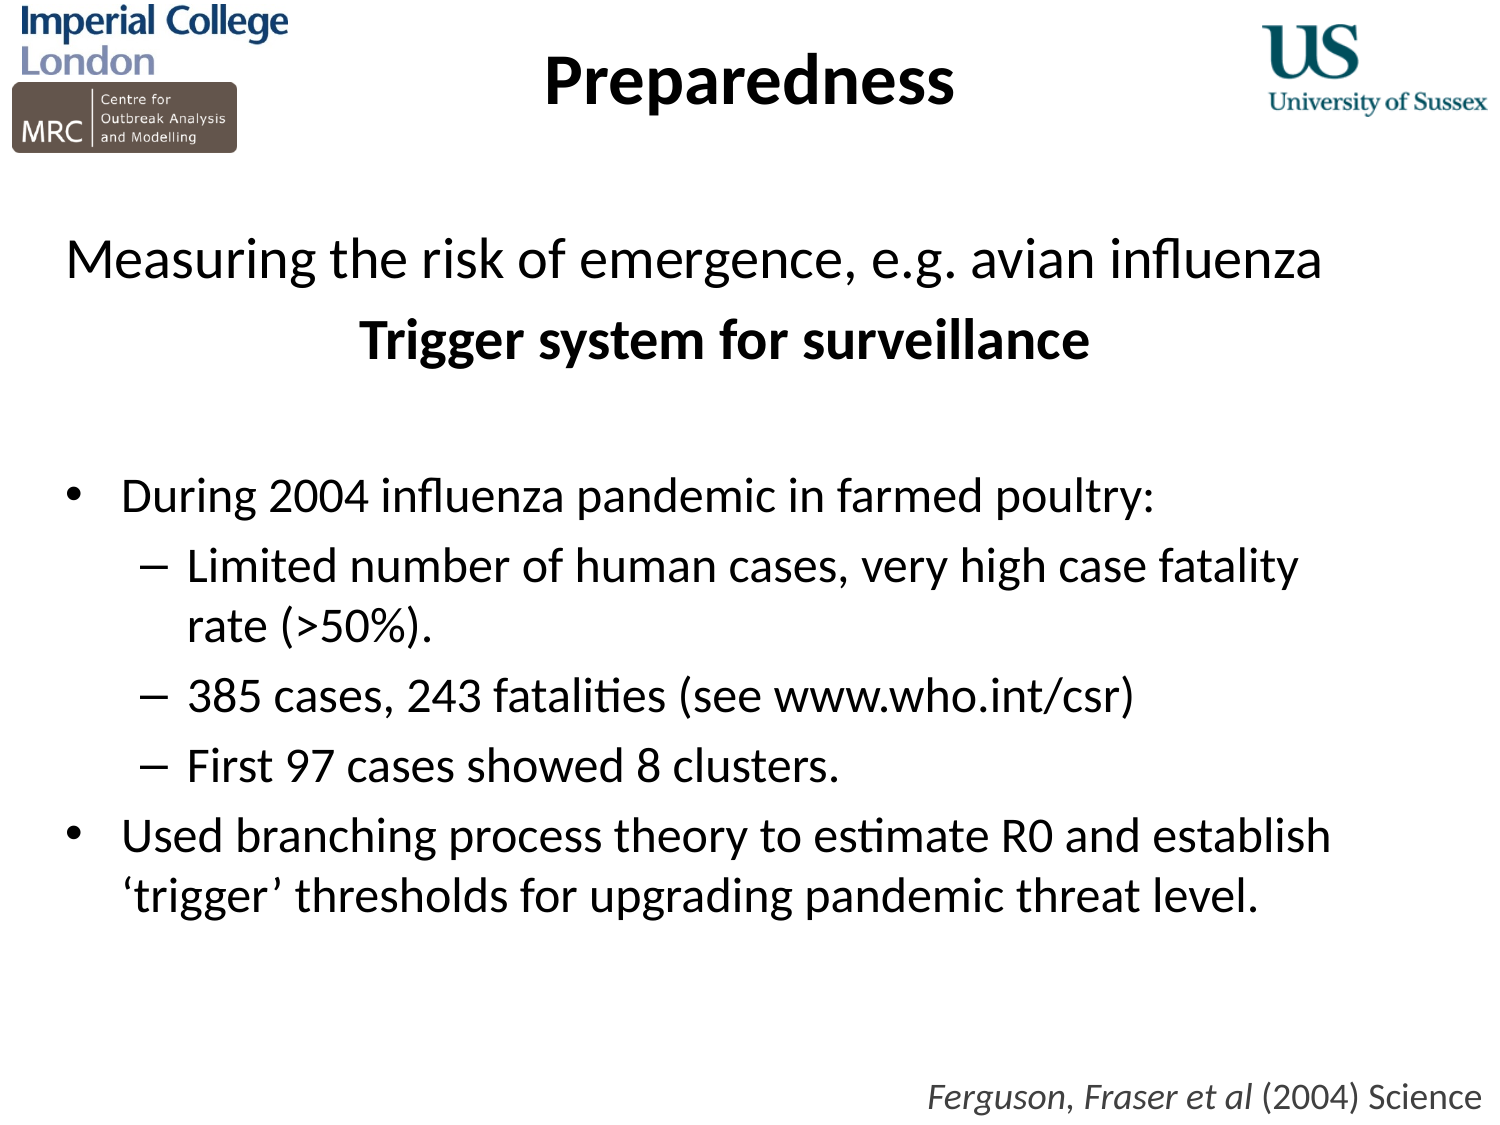

# Preparedness
Measuring the risk of emergence, e.g. avian influenza
Trigger system for surveillance

During 2004 influenza pandemic in farmed poultry:
Limited number of human cases, very high case fatality rate (>50%).
385 cases, 243 fatalities (see www.who.int/csr)
First 97 cases showed 8 clusters.
Used branching process theory to estimate R0 and establish ‘trigger’ thresholds for upgrading pandemic threat level.

Ferguson, Fraser et al (2004) Science